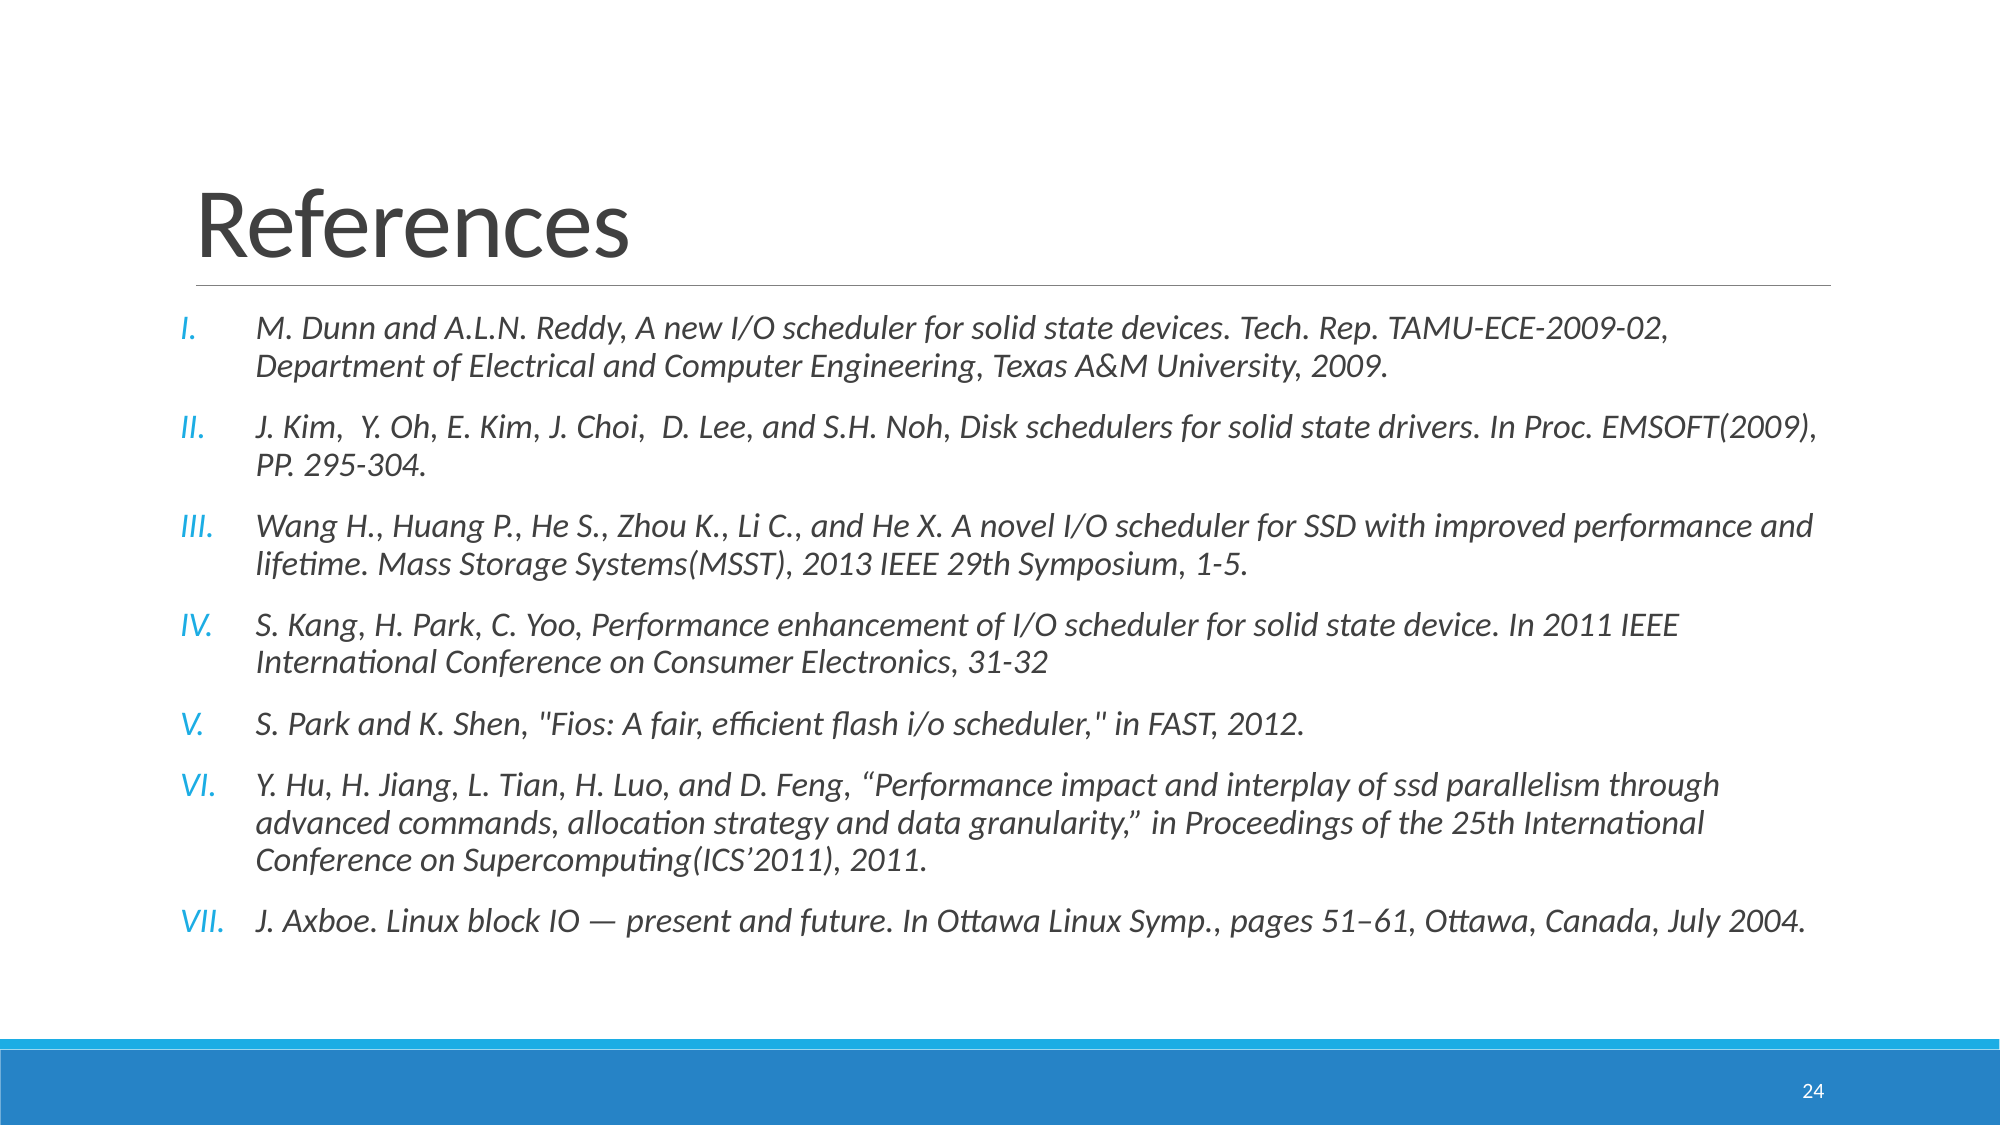

# References
M. Dunn and A.L.N. Reddy, A new I/O scheduler for solid state devices. Tech. Rep. TAMU-ECE-2009-02, Department of Electrical and Computer Engineering, Texas A&M University, 2009.
J. Kim,  Y. Oh, E. Kim, J. Choi,  D. Lee, and S.H. Noh, Disk schedulers for solid state drivers. In Proc. EMSOFT(2009), PP. 295-304.
Wang H., Huang P., He S., Zhou K., Li C., and He X. A novel I/O scheduler for SSD with improved performance and lifetime. Mass Storage Systems(MSST), 2013 IEEE 29th Symposium, 1-5.
S. Kang, H. Park, C. Yoo, Performance enhancement of I/O scheduler for solid state device. In 2011 IEEE International Conference on Consumer Electronics, 31-32
S. Park and K. Shen, "Fios: A fair, efficient flash i/o scheduler," in FAST, 2012.
Y. Hu, H. Jiang, L. Tian, H. Luo, and D. Feng, “Performance impact and interplay of ssd parallelism through advanced commands, allocation strategy and data granularity,” in Proceedings of the 25th International Conference on Supercomputing(ICS’2011), 2011.
J. Axboe. Linux block IO — present and future. In Ottawa Linux Symp., pages 51–61, Ottawa, Canada, July 2004.

24